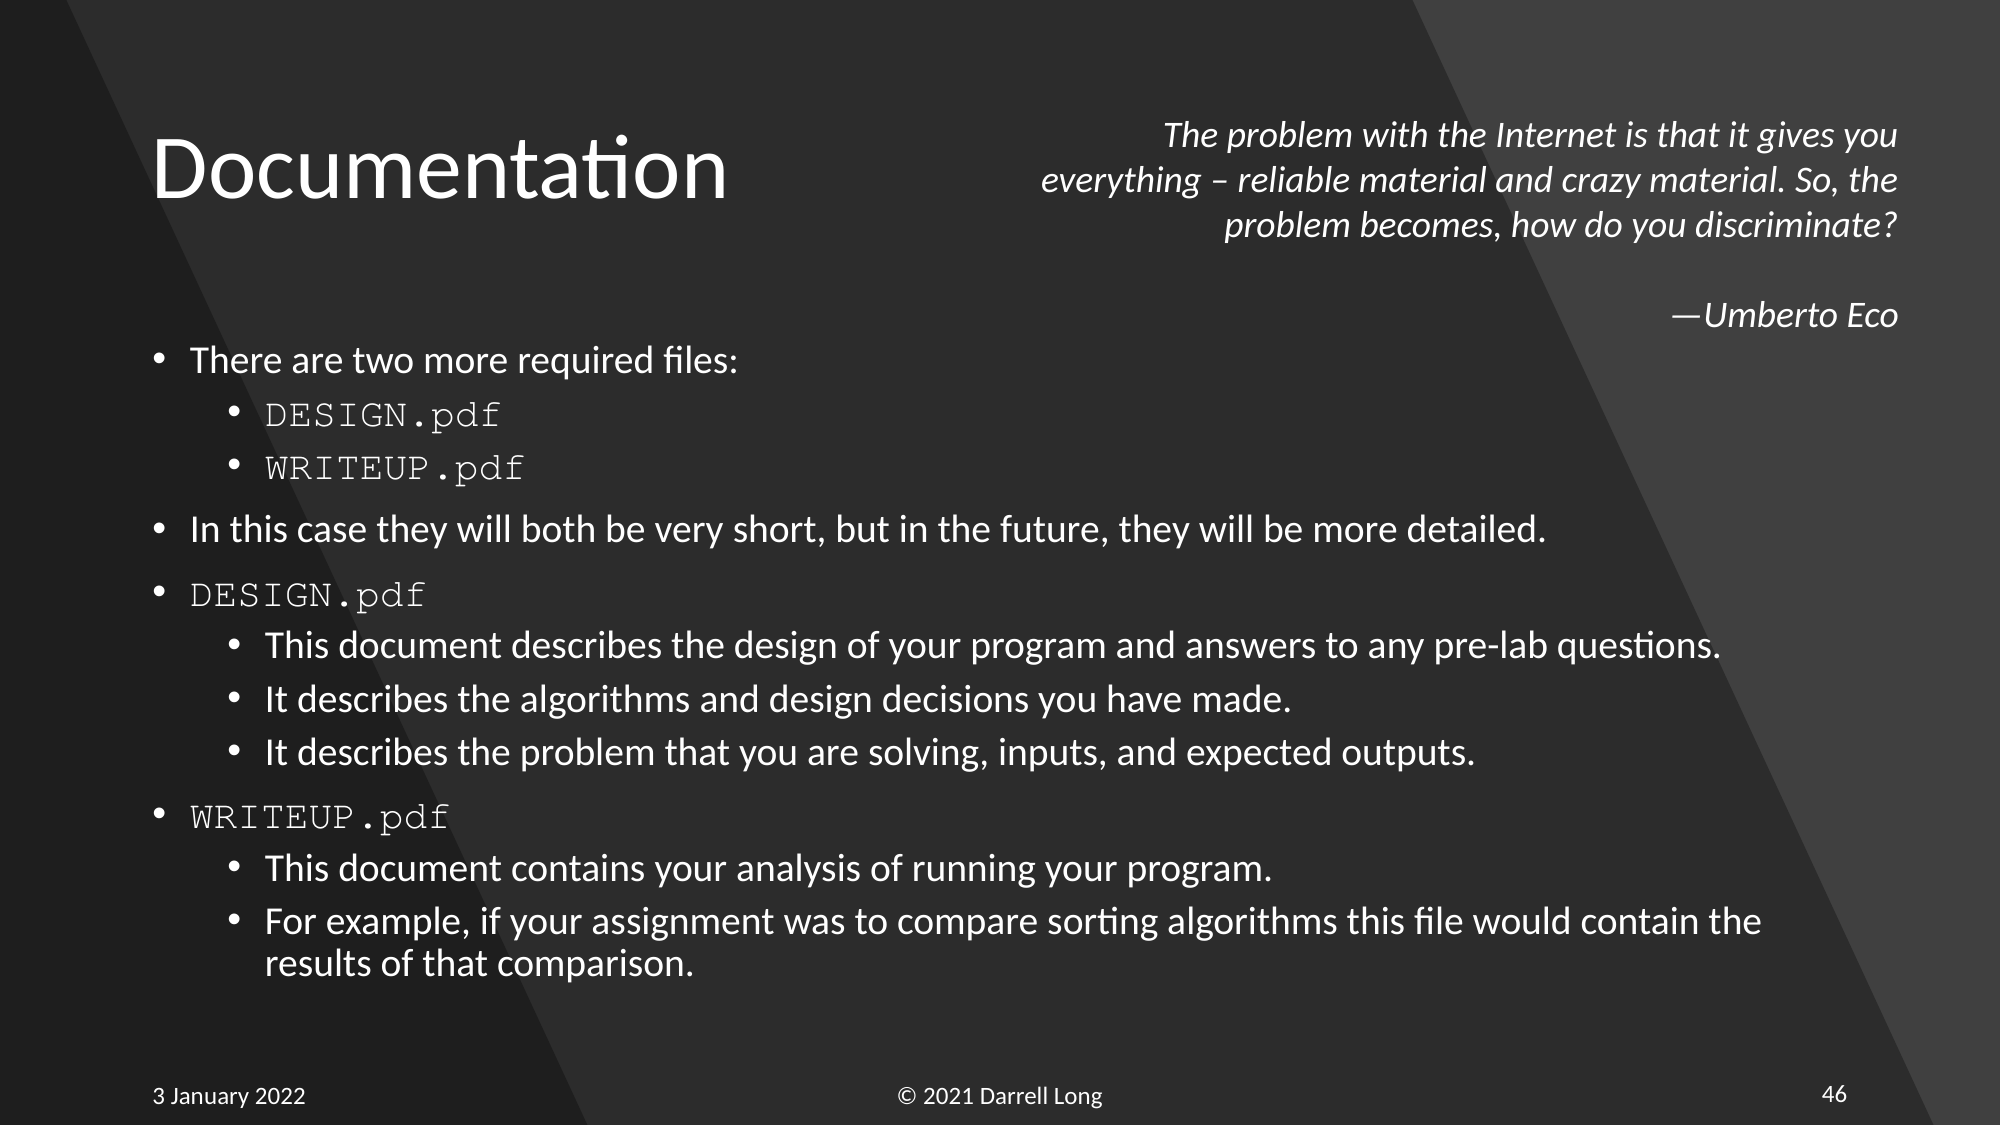

# Documentation
The problem with the Internet is that it gives you everything – reliable material and crazy material. So, the problem becomes, how do you discriminate?

—Umberto Eco
There are two more required files:
DESIGN.pdf
WRITEUP.pdf
In this case they will both be very short, but in the future, they will be more detailed.
DESIGN.pdf
This document describes the design of your program and answers to any pre-lab questions.
It describes the algorithms and design decisions you have made.
It describes the problem that you are solving, inputs, and expected outputs.
WRITEUP.pdf
This document contains your analysis of running your program.
For example, if your assignment was to compare sorting algorithms this file would contain the results of that comparison.

46
© 2021 Darrell Long
3 January 2022